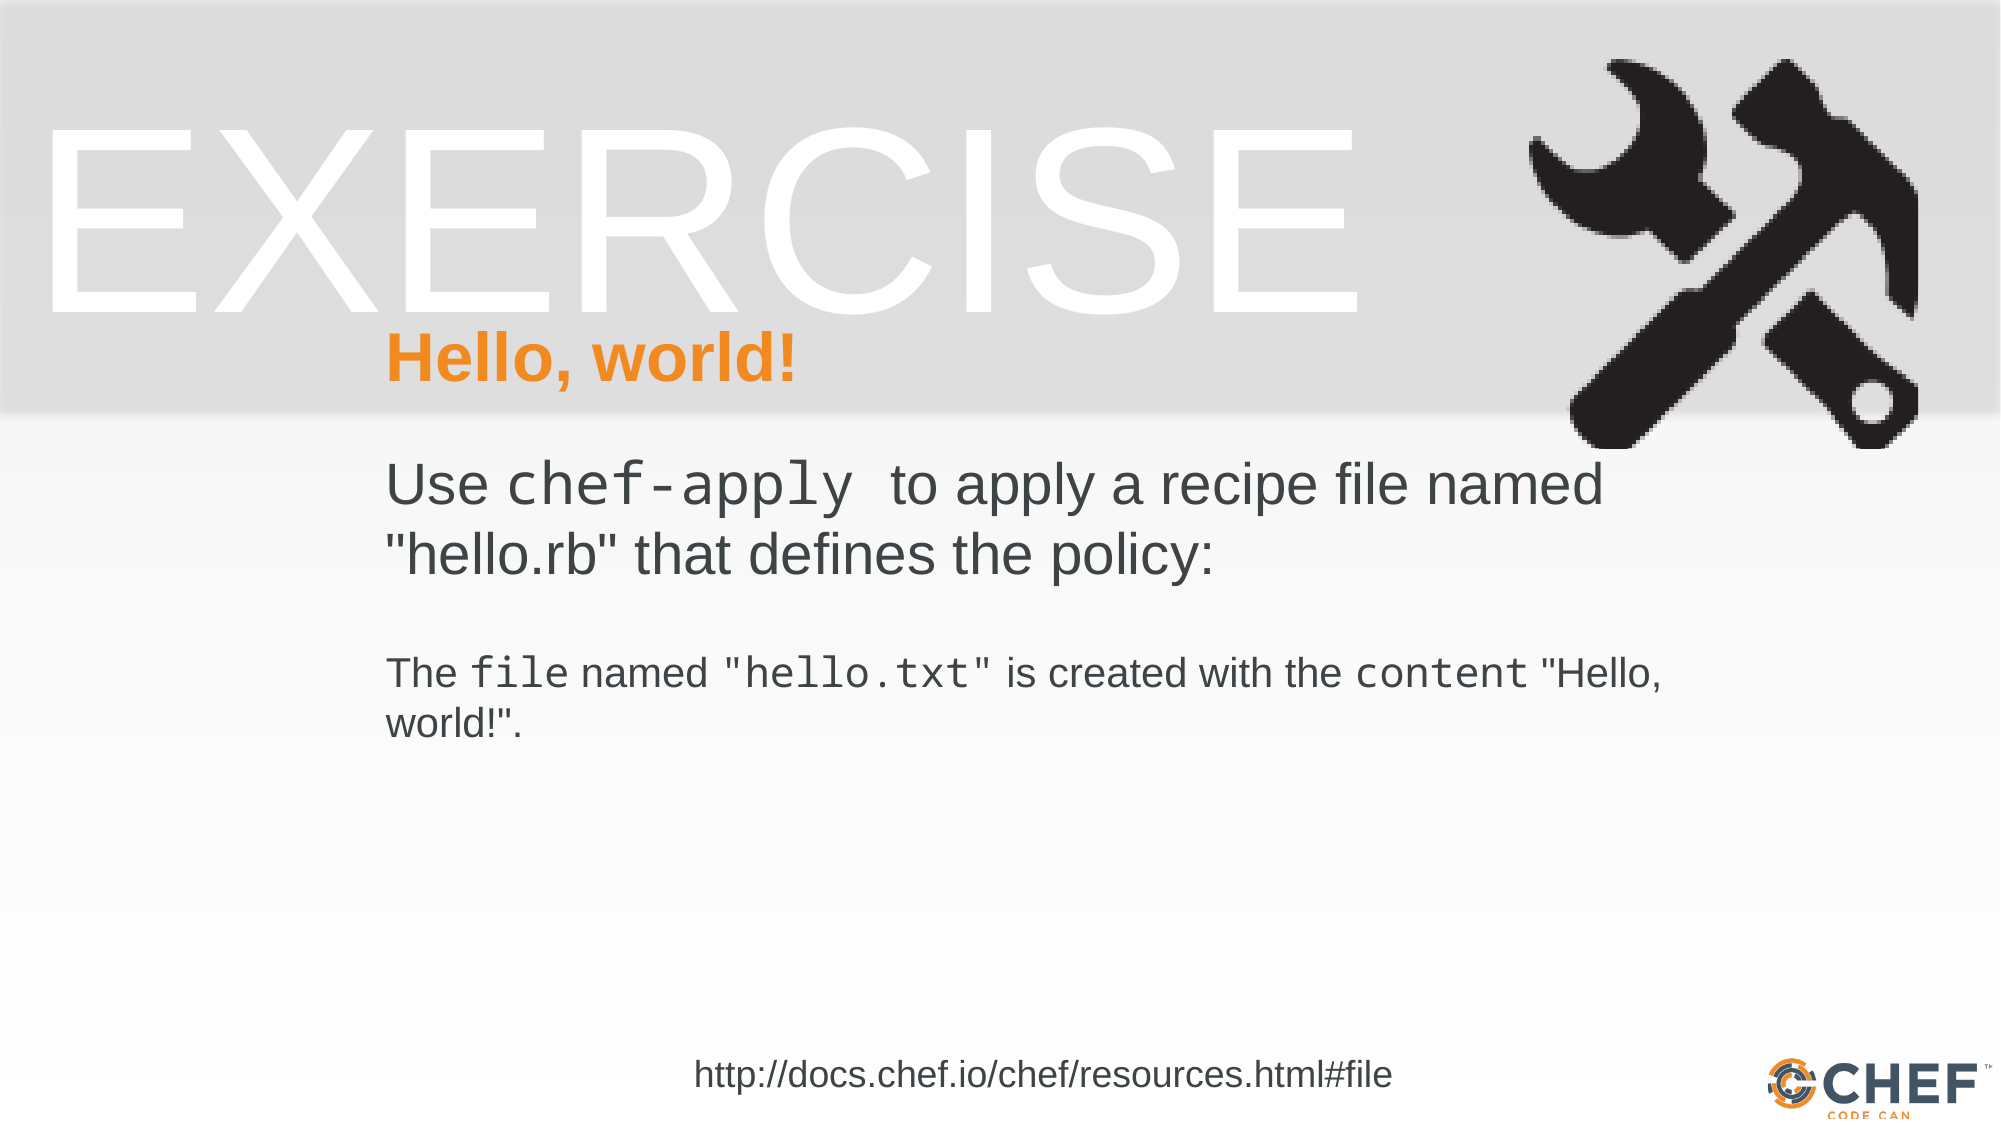

# Hello, world!
Use chef-apply to apply a recipe file named "hello.rb" that defines the policy:

The file named "hello.txt" is created with the content "Hello, world!".

http://docs.chef.io/chef/resources.html#file